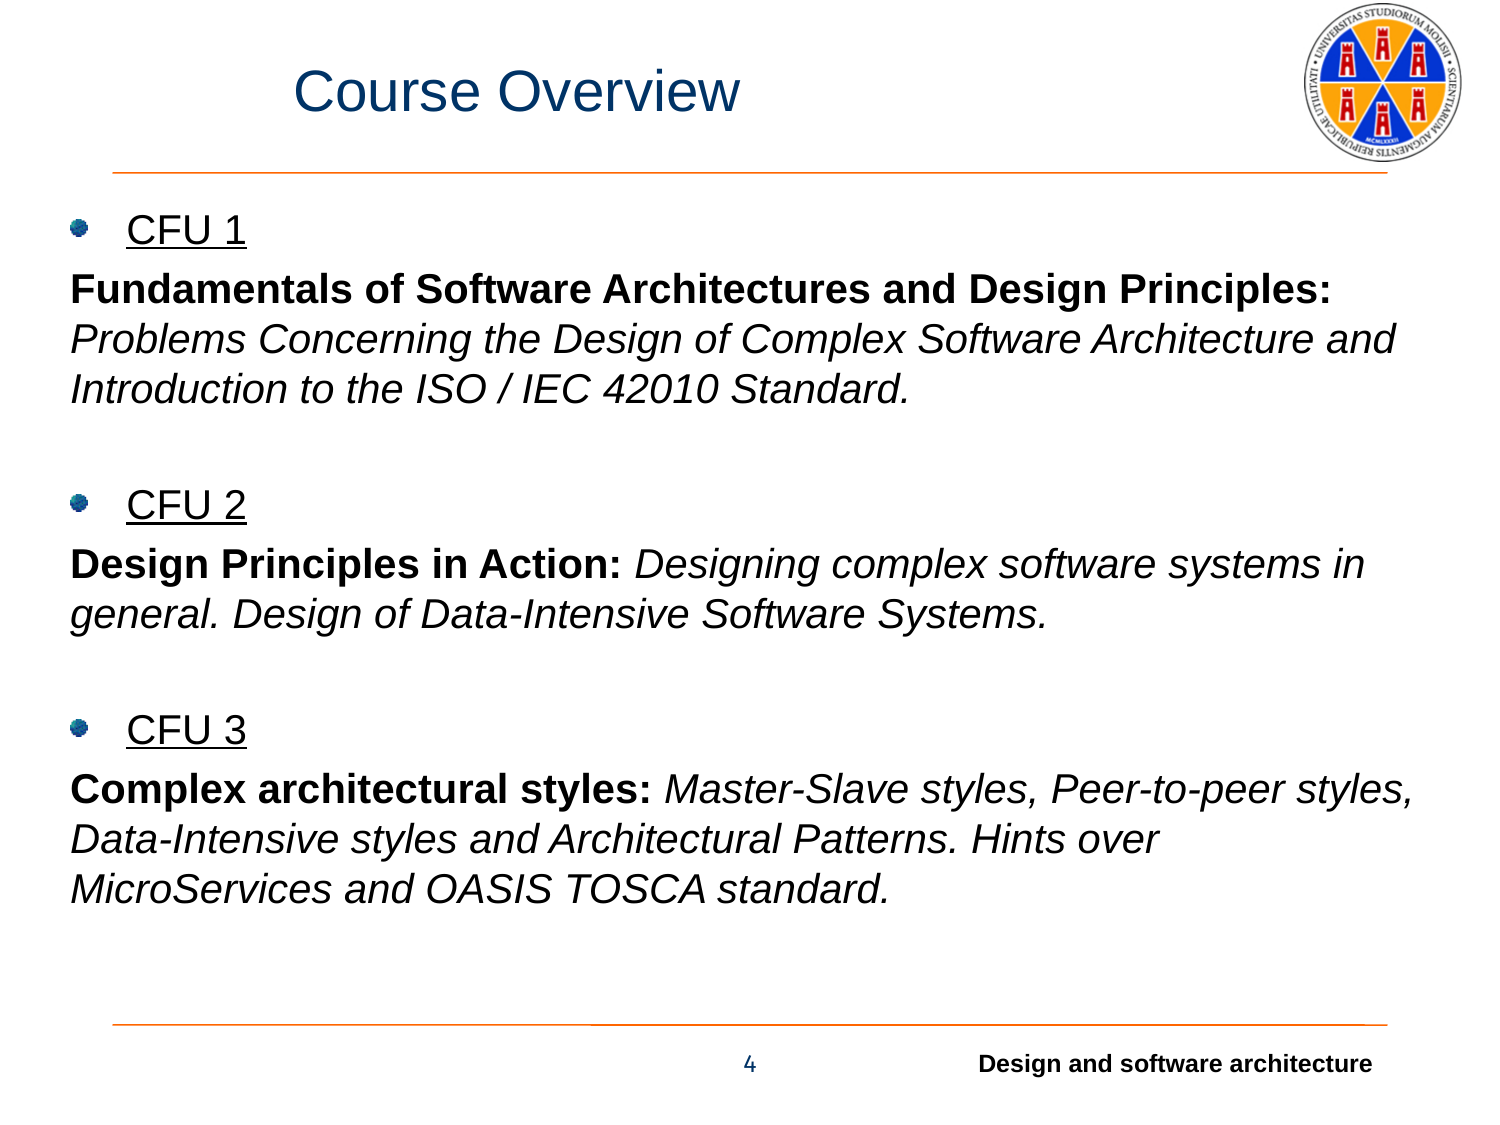

# Course Overview
CFU 1
Fundamentals of Software Architectures and Design Principles: Problems Concerning the Design of Complex Software Architecture and Introduction to the ISO / IEC 42010 Standard.

CFU 2
Design Principles in Action: Designing complex software systems in general. Design of Data-Intensive Software Systems.

CFU 3
Complex architectural styles: Master-Slave styles, Peer-to-peer styles, Data-Intensive styles and Architectural Patterns. Hints over MicroServices and OASIS TOSCA standard.
4
Design and software architecture